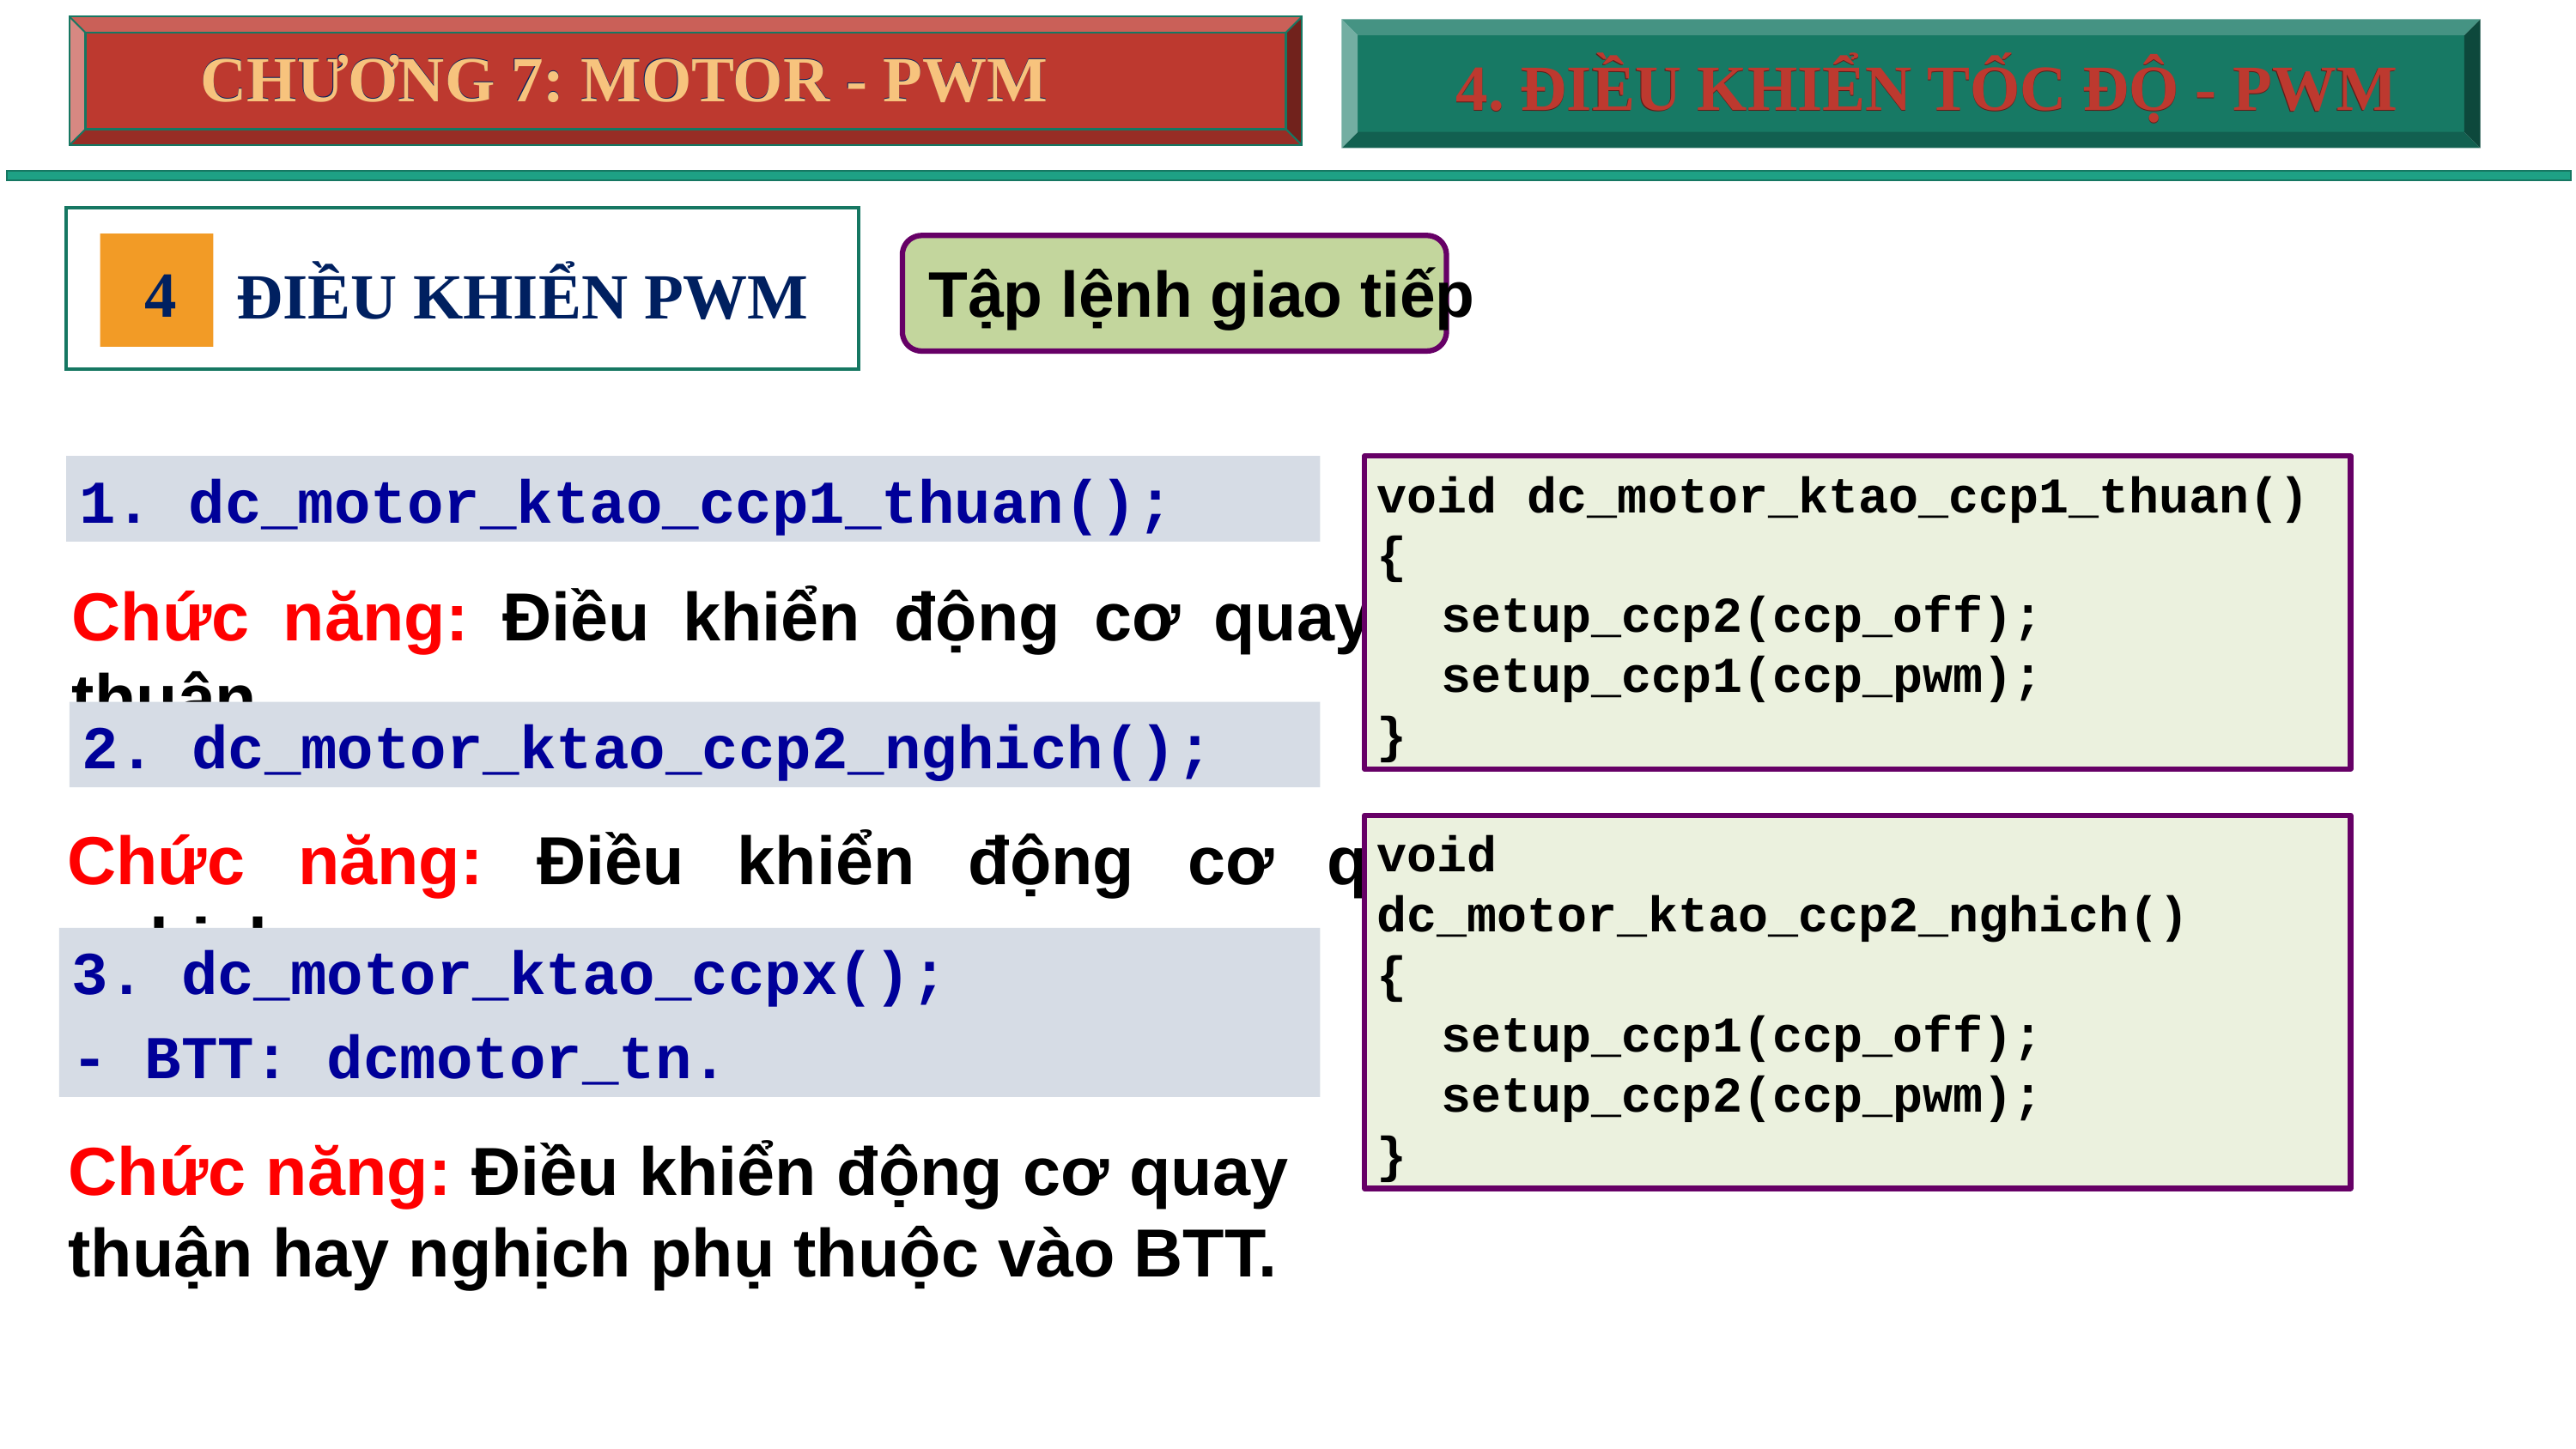

CHƯƠNG 7: MOTOR - PWM
CHƯƠNG 7: MOTOR - PWM

4. ĐIỀU KHIỂN TỐC ĐỘ - PWM
4. ĐIỀU KHIỂN TỐC ĐỘ - PWM

Tập lệnh giao tiếp
4
ĐIỀU KHIỂN PWM
1. dc_motor_ktao_ccp1_thuan();
void dc_motor_ktao_ccp1_thuan()
{
setup_ccp2(ccp_off); setup_ccp1(ccp_pwm);
}
Chức năng: Điều khiển động cơ quay thuận.
2. dc_motor_ktao_ccp2_nghich();
Chức năng: Điều khiển động cơ quay nghịch.
void dc_motor_ktao_ccp2_nghich()
{
setup_ccp1(ccp_off); setup_ccp2(ccp_pwm);
}
3. dc_motor_ktao_ccpx();
- BTT: dcmotor_tn.
Chức năng: Điều khiển động cơ quay thuận hay nghịch phụ thuộc vào BTT.